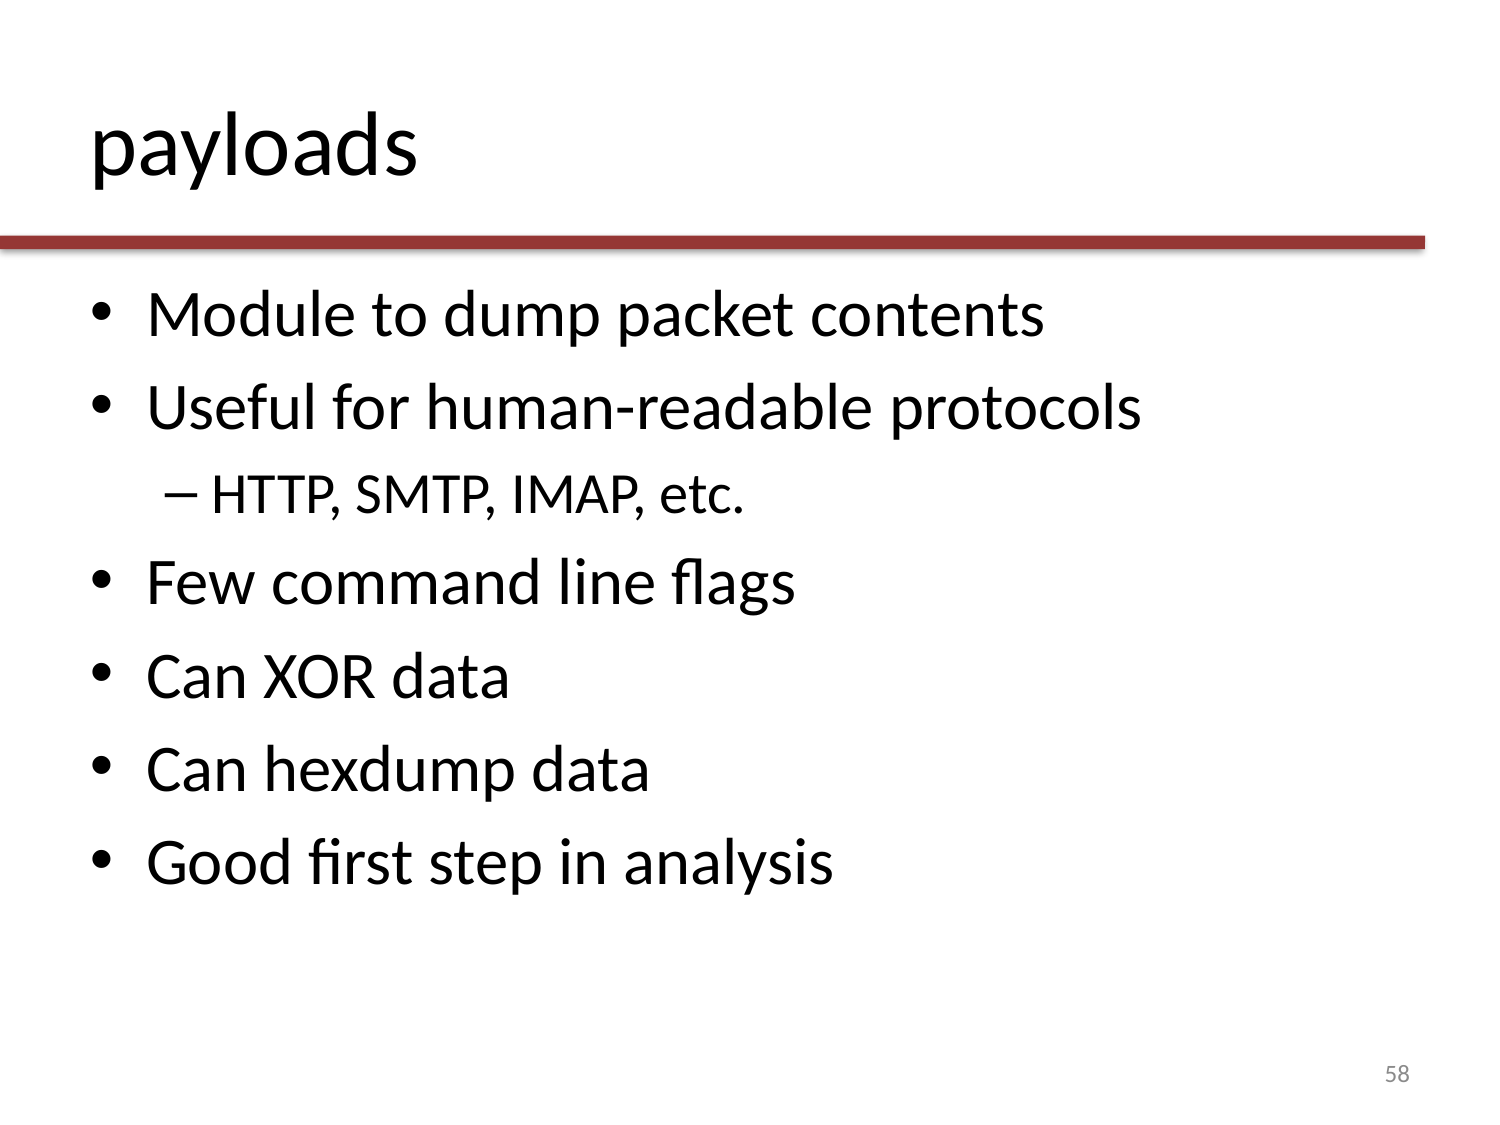

payloads
Module to dump packet contents
Useful for human-readable protocols
HTTP, SMTP, IMAP, etc.
Few command line flags
Can XOR data
Can hexdump data
Good first step in analysis

58